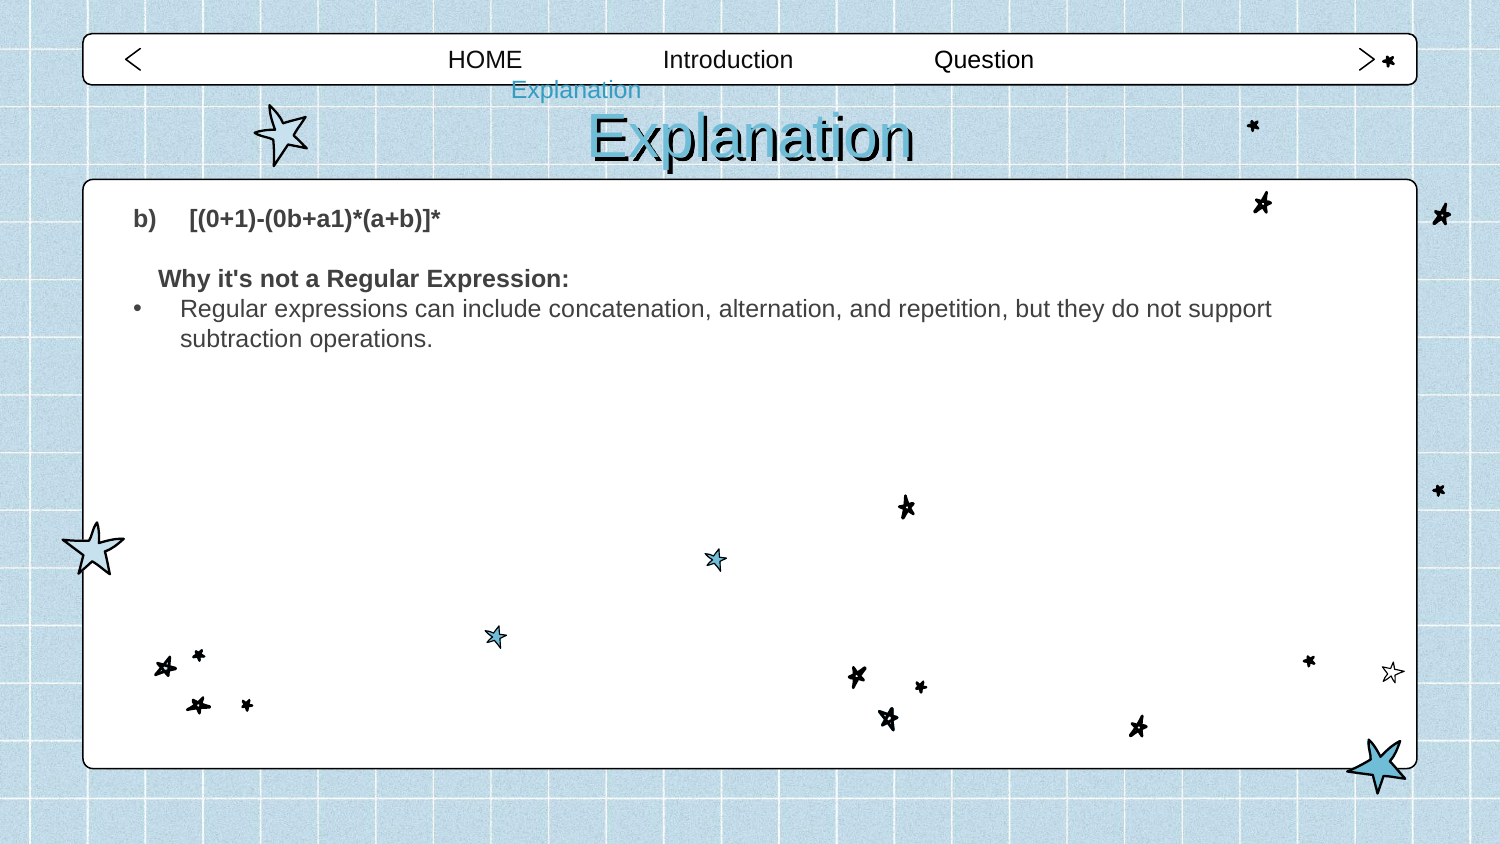

HOME                    Introduction                    Question                    Explanation

# Explanation

[(0+1)-(0b+a1)*(a+b)]*

Why it's not a Regular Expression:
Regular expressions can include concatenation, alternation, and repetition, but they do not support subtraction operations.